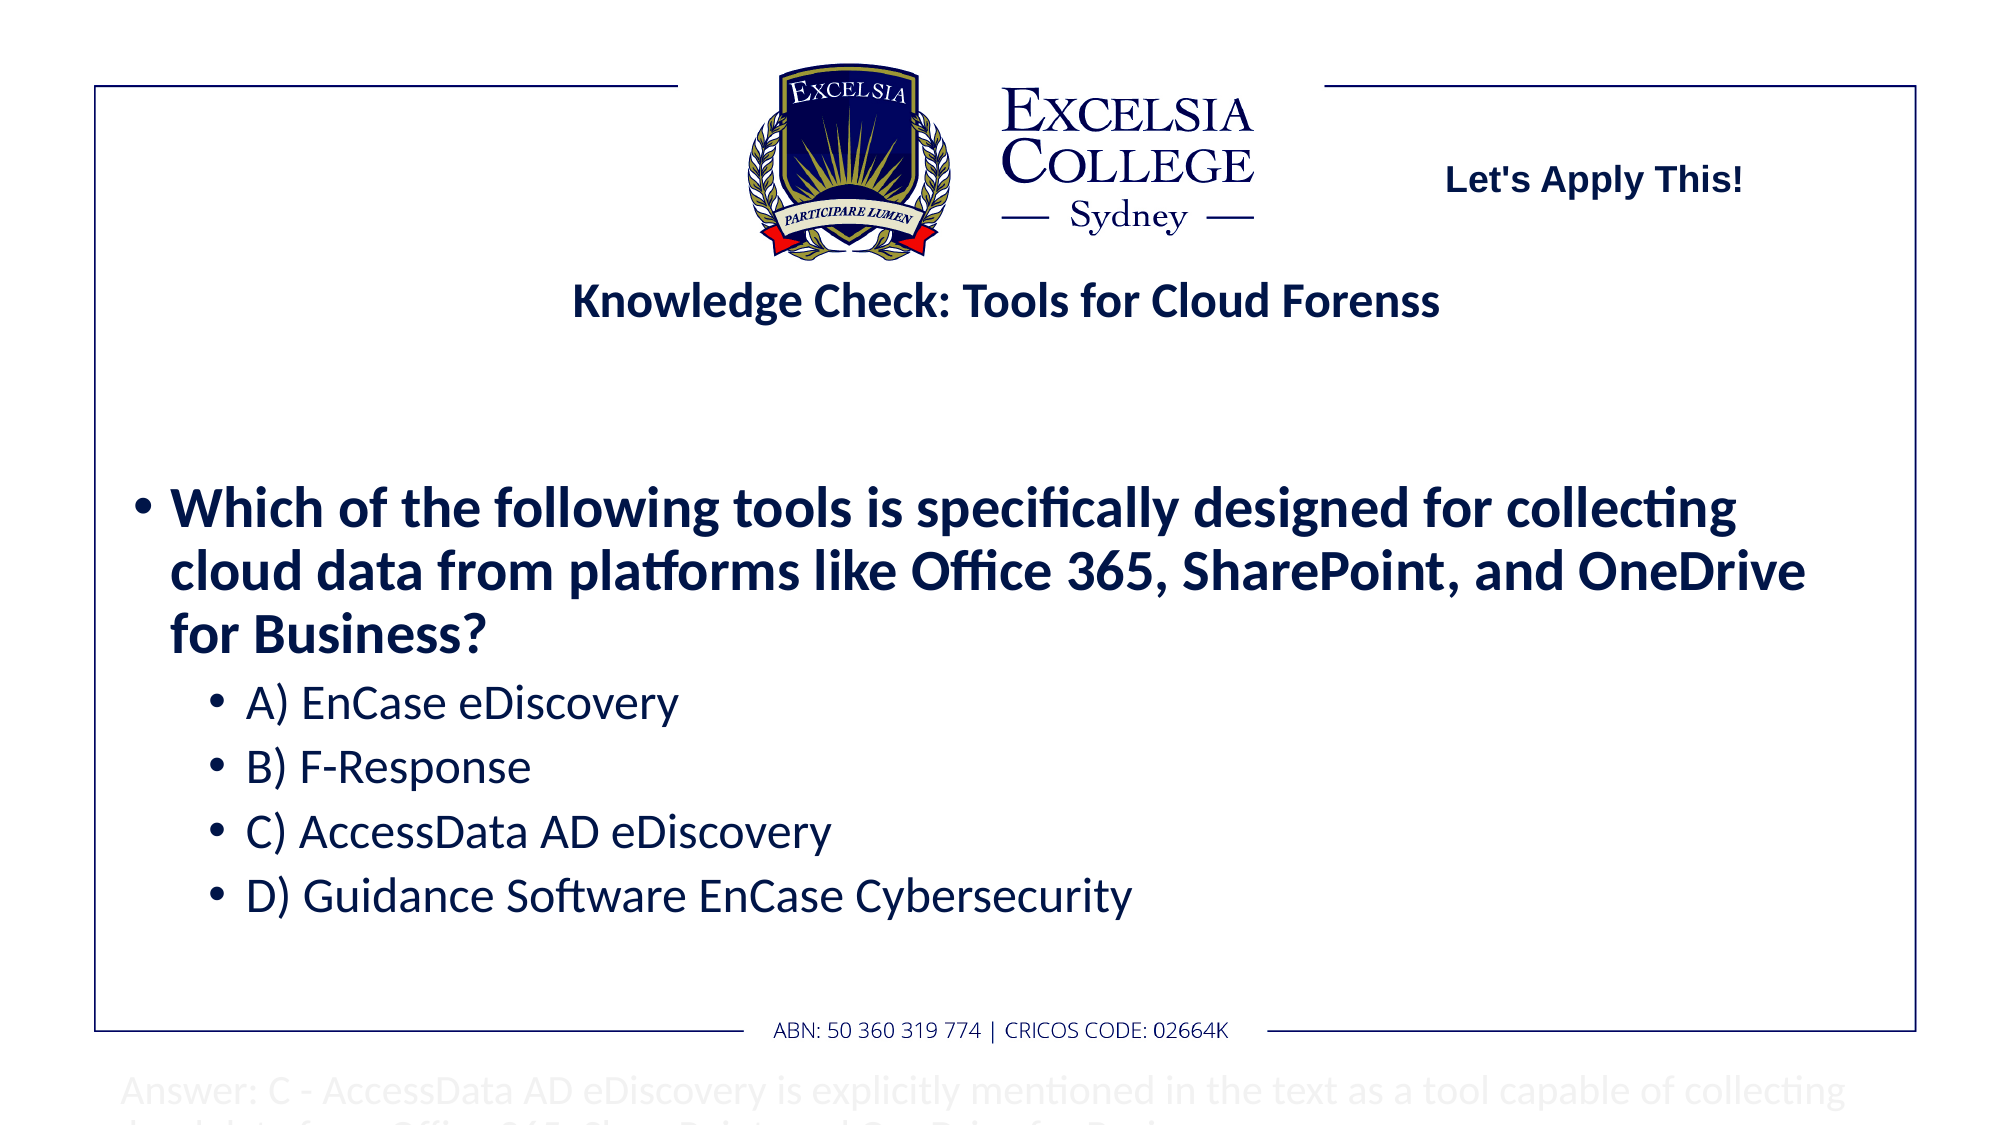

Let's Apply This!
# Knowledge Check: Tools for Cloud Forenss

Which of the following tools is specifically designed for collecting cloud data from platforms like Office 365, SharePoint, and OneDrive for Business?
A) EnCase eDiscovery
B) F-Response
C) AccessData AD eDiscovery
D) Guidance Software EnCase Cybersecurity

 Answer: C - AccessData AD eDiscovery is explicitly mentioned in the text as a tool capable of collecting cloud data from Office 365, SharePoint, and OneDrive for Business.